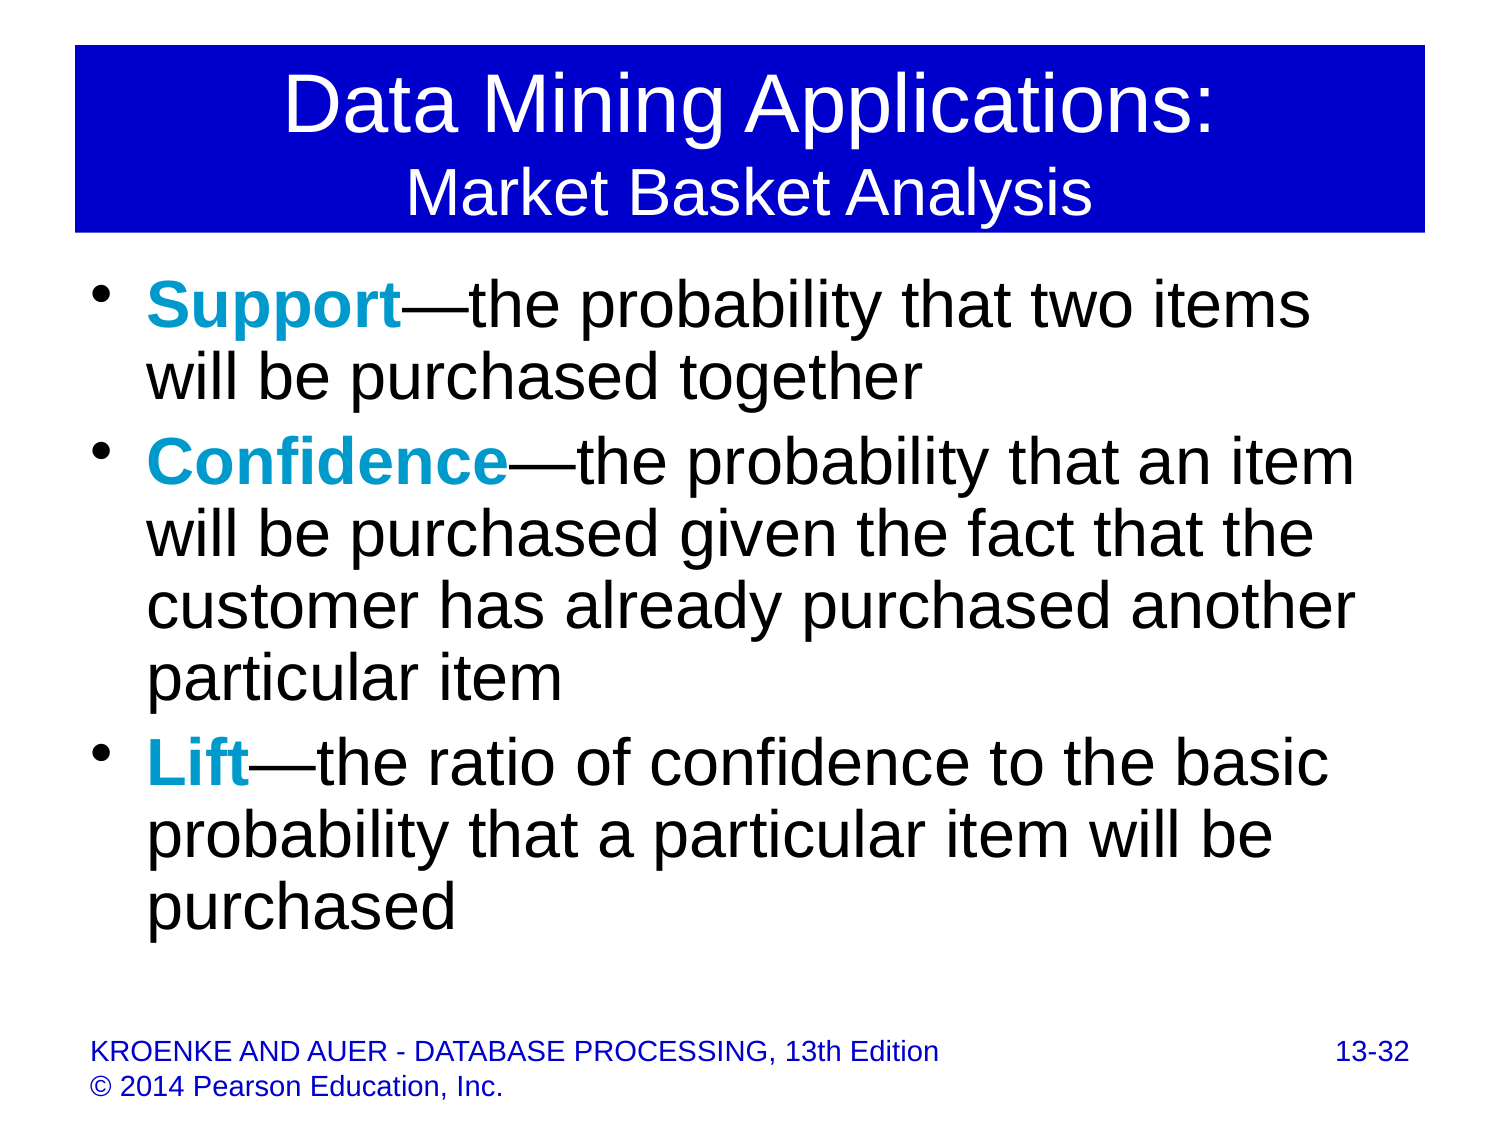

# Data Mining Applications: Market Basket Analysis
Support—the probability that two items will be purchased together
Confidence—the probability that an item will be purchased given the fact that the customer has already purchased another particular item
Lift—the ratio of confidence to the basic probability that a particular item will be purchased
13-32

KROENKE AND AUER - DATABASE PROCESSING, 13th Edition  © 2014 Pearson Education, Inc.